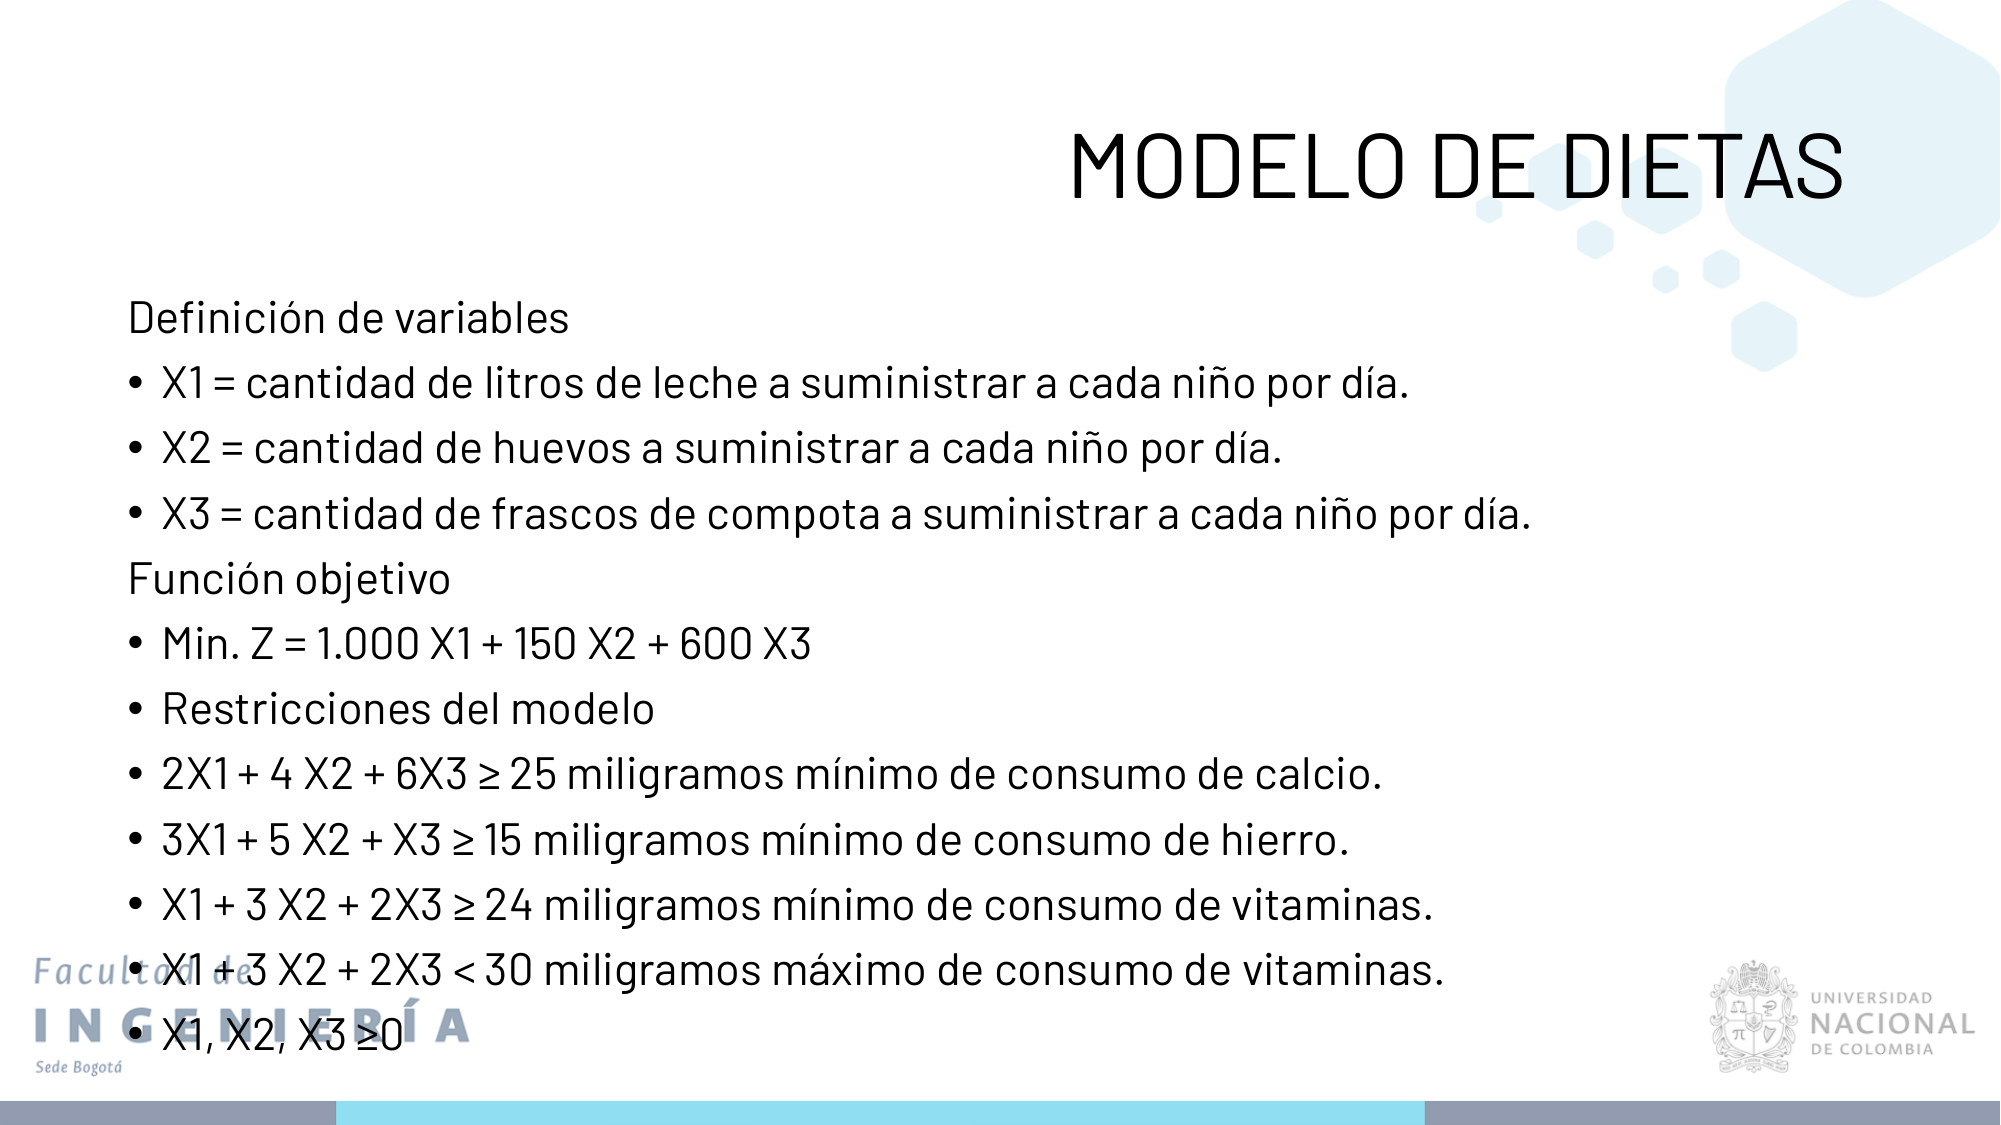

# MODELO DE DIETAS
Definición de variables
X1 = cantidad de litros de leche a suministrar a cada niño por día.
X2 = cantidad de huevos a suministrar a cada niño por día.
X3 = cantidad de frascos de compota a suministrar a cada niño por día.
Función objetivo
Min. Z = 1.000 X1 + 150 X2 + 600 X3
Restricciones del modelo
2X1 + 4 X2 + 6X3 ≥ 25 miligramos mínimo de consumo de calcio.
3X1 + 5 X2 + X3 ≥ 15 miligramos mínimo de consumo de hierro.
X1 + 3 X2 + 2X3 ≥ 24 miligramos mínimo de consumo de vitaminas.
X1 + 3 X2 + 2X3 < 30 miligramos máximo de consumo de vitaminas.
X1, X2, X3 ≥0